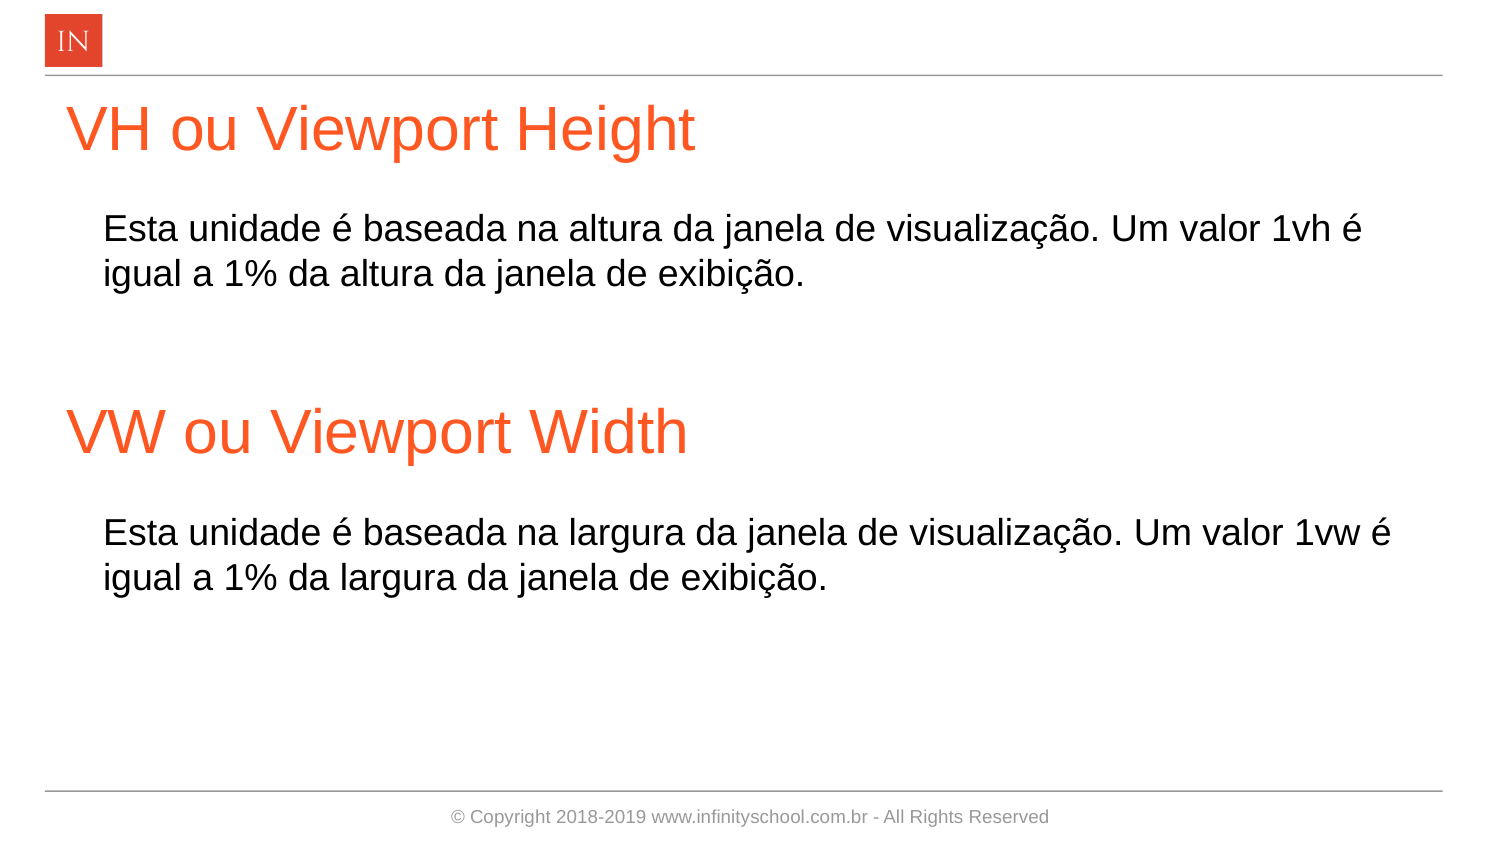

# VH ou Viewport Height

Esta unidade é baseada na altura da janela de visualização. Um valor 1vh é igual a 1% da altura da janela de exibição.
VW ou Viewport Width

Esta unidade é baseada na largura da janela de visualização. Um valor 1vw é igual a 1% da largura da janela de exibição.